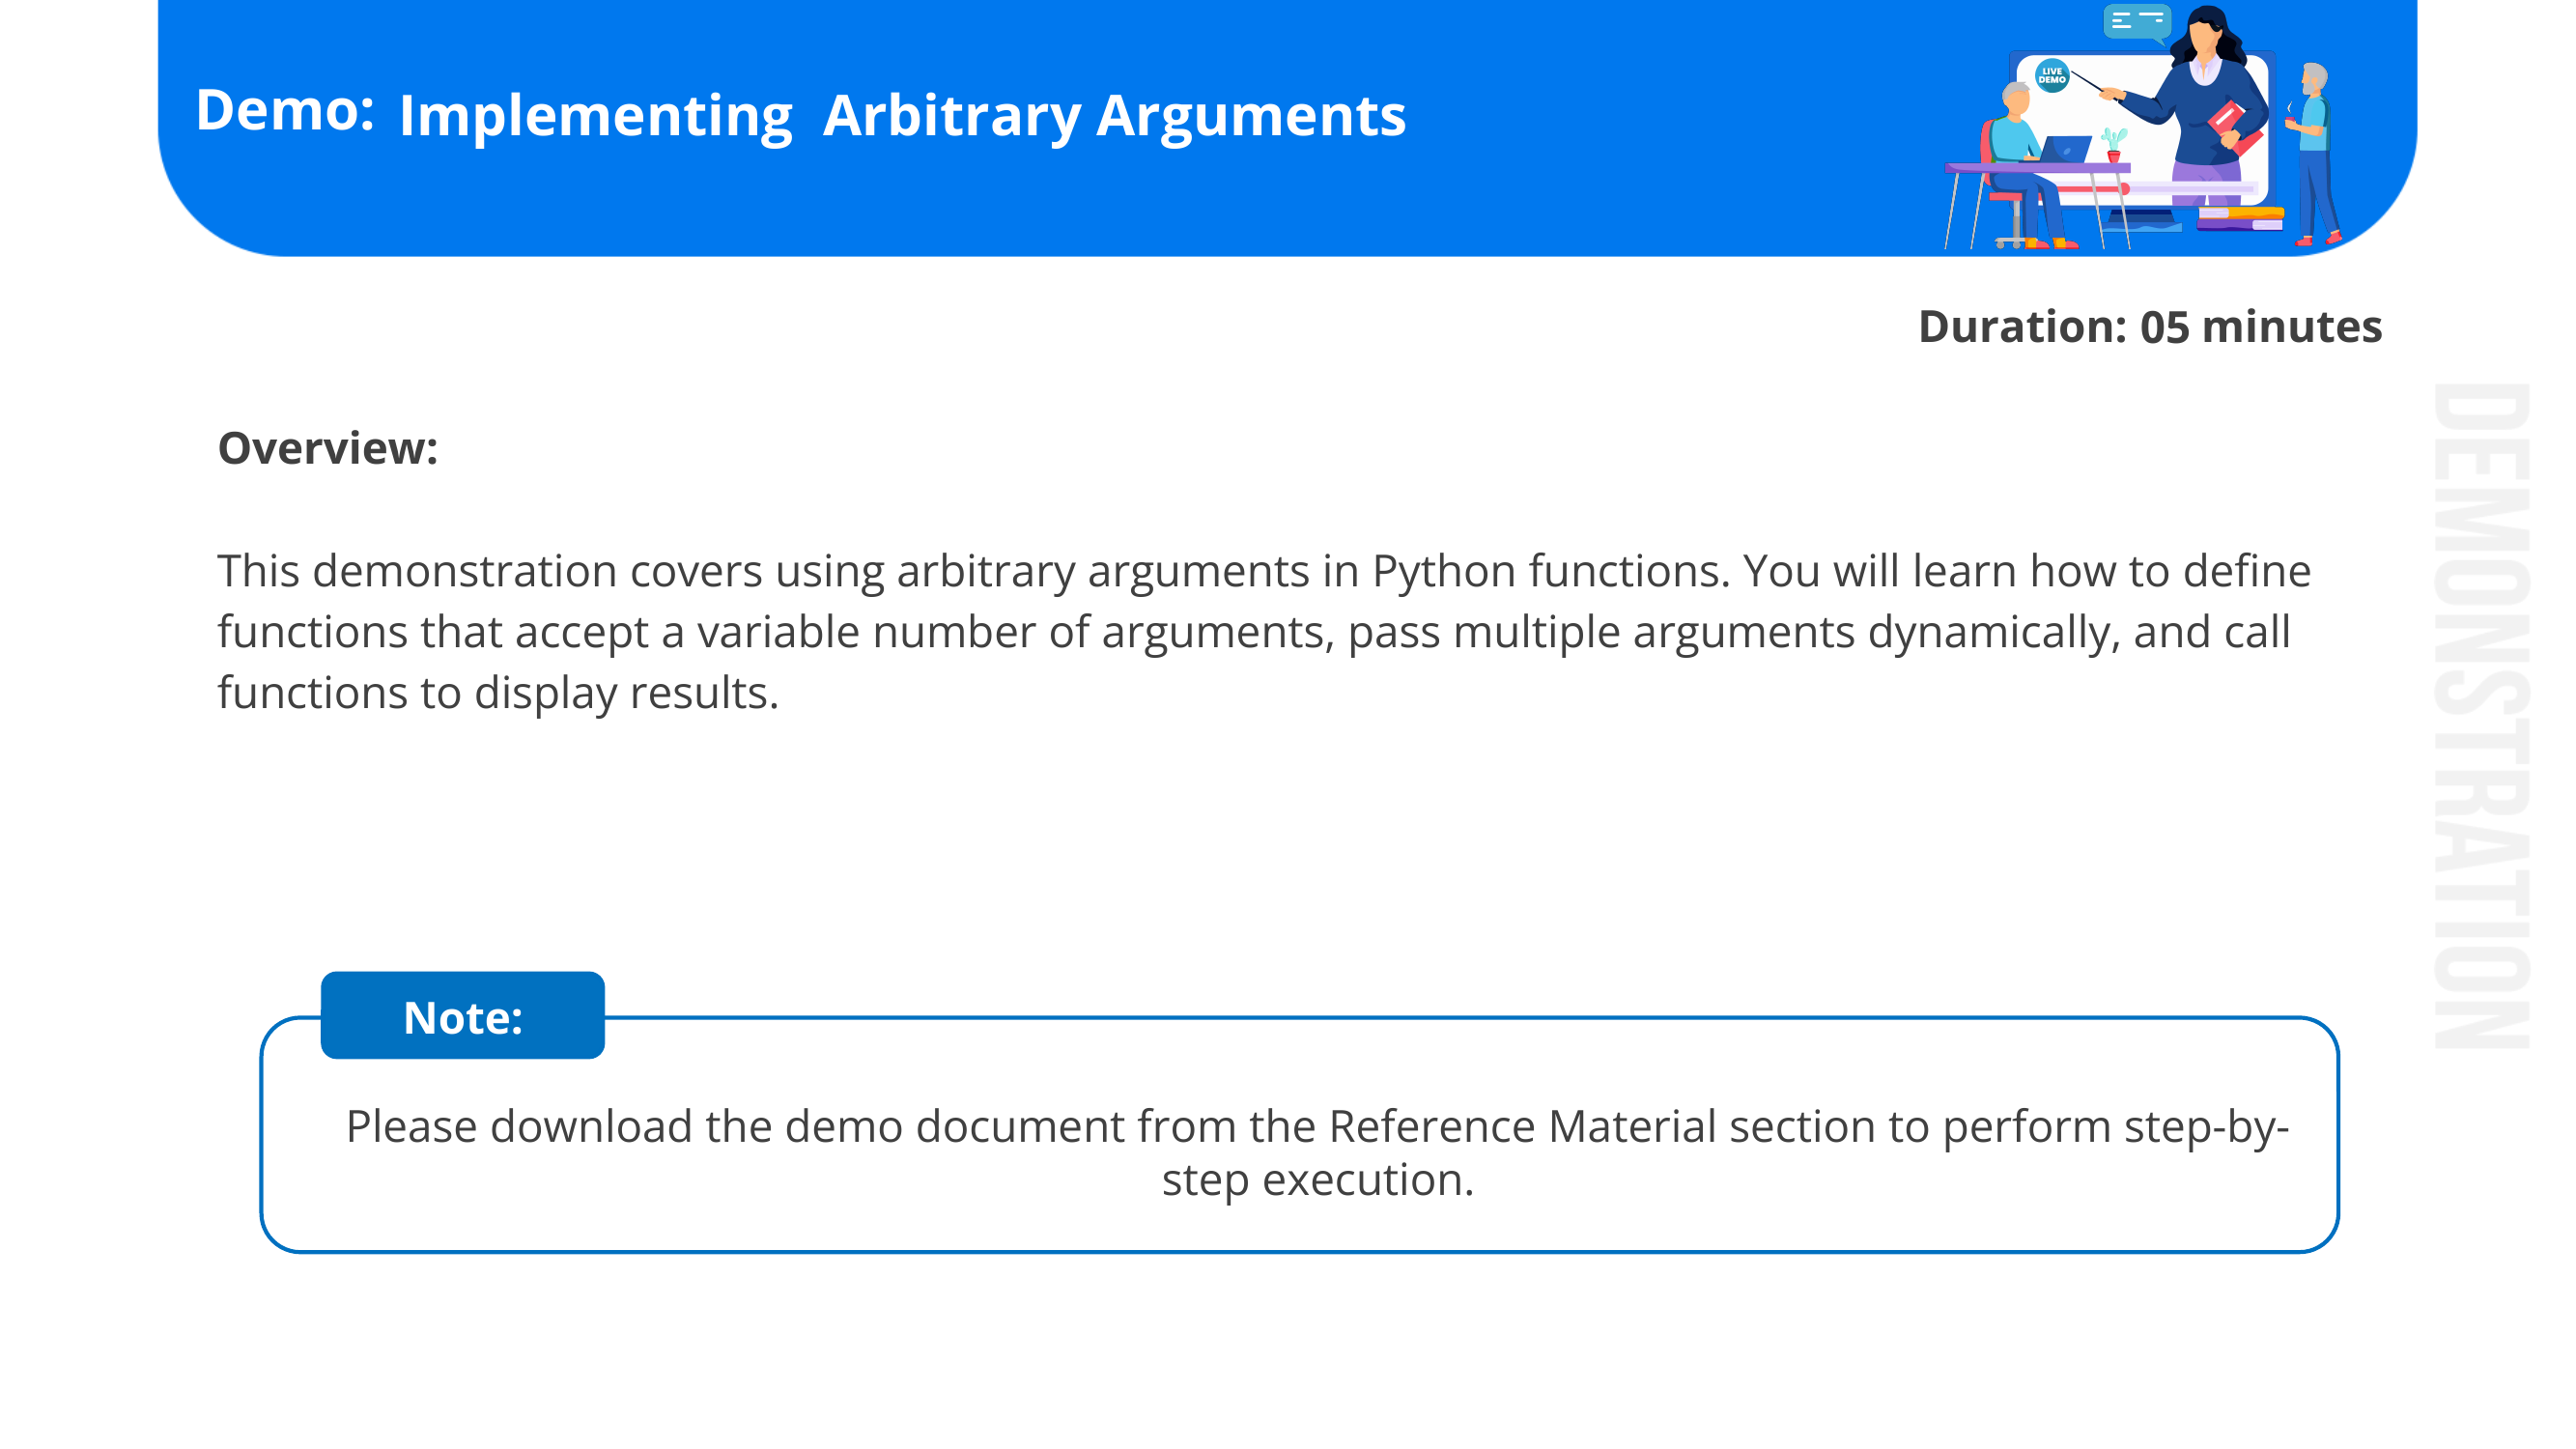

# Implementing  Arbitrary Arguments
05
Overview:

This demonstration covers using arbitrary arguments in Python functions. You will learn how to define functions that accept a variable number of arguments, pass multiple arguments dynamically, and call functions to display results.

Note:

Please download the demo document from the Reference Material section to perform step-by-step execution.